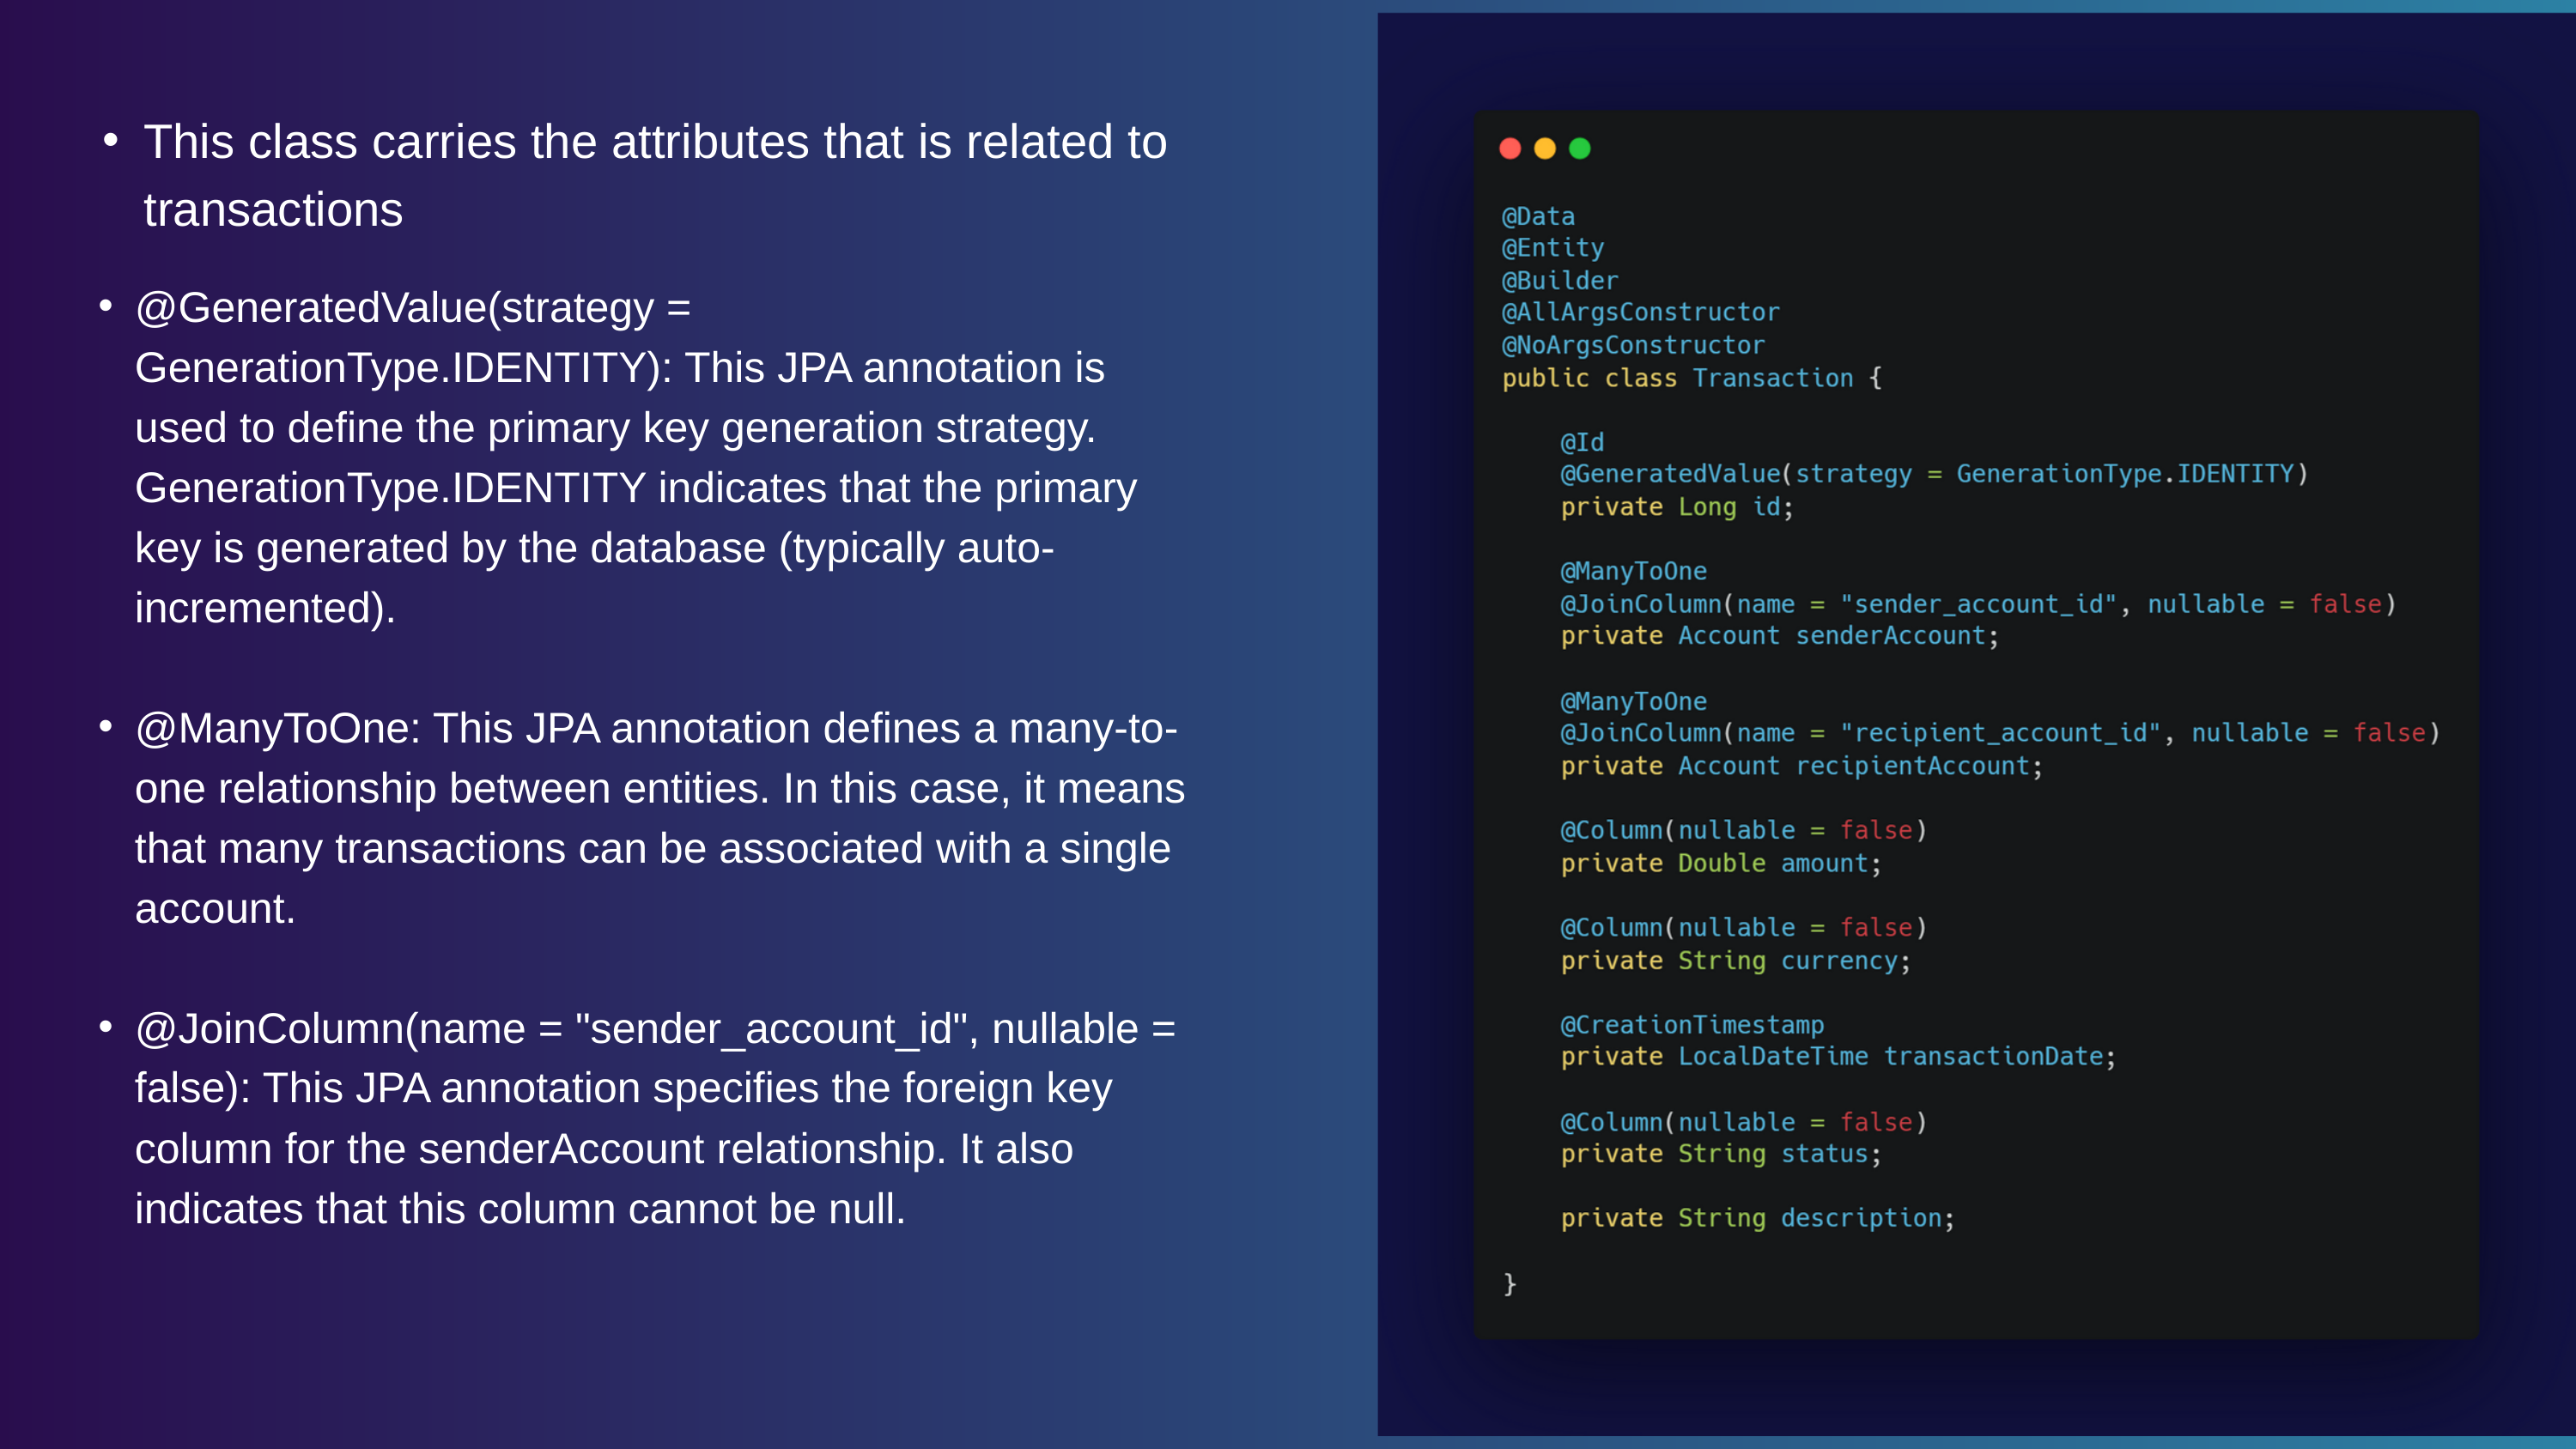

This class carries the attributes that is related to transactions
@GeneratedValue(strategy = GenerationType.IDENTITY): This JPA annotation is used to define the primary key generation strategy. GenerationType.IDENTITY indicates that the primary key is generated by the database (typically auto-incremented).

@ManyToOne: This JPA annotation defines a many-to-one relationship between entities. In this case, it means that many transactions can be associated with a single account.

@JoinColumn(name = "sender_account_id", nullable = false): This JPA annotation specifies the foreign key column for the senderAccount relationship. It also indicates that this column cannot be null.